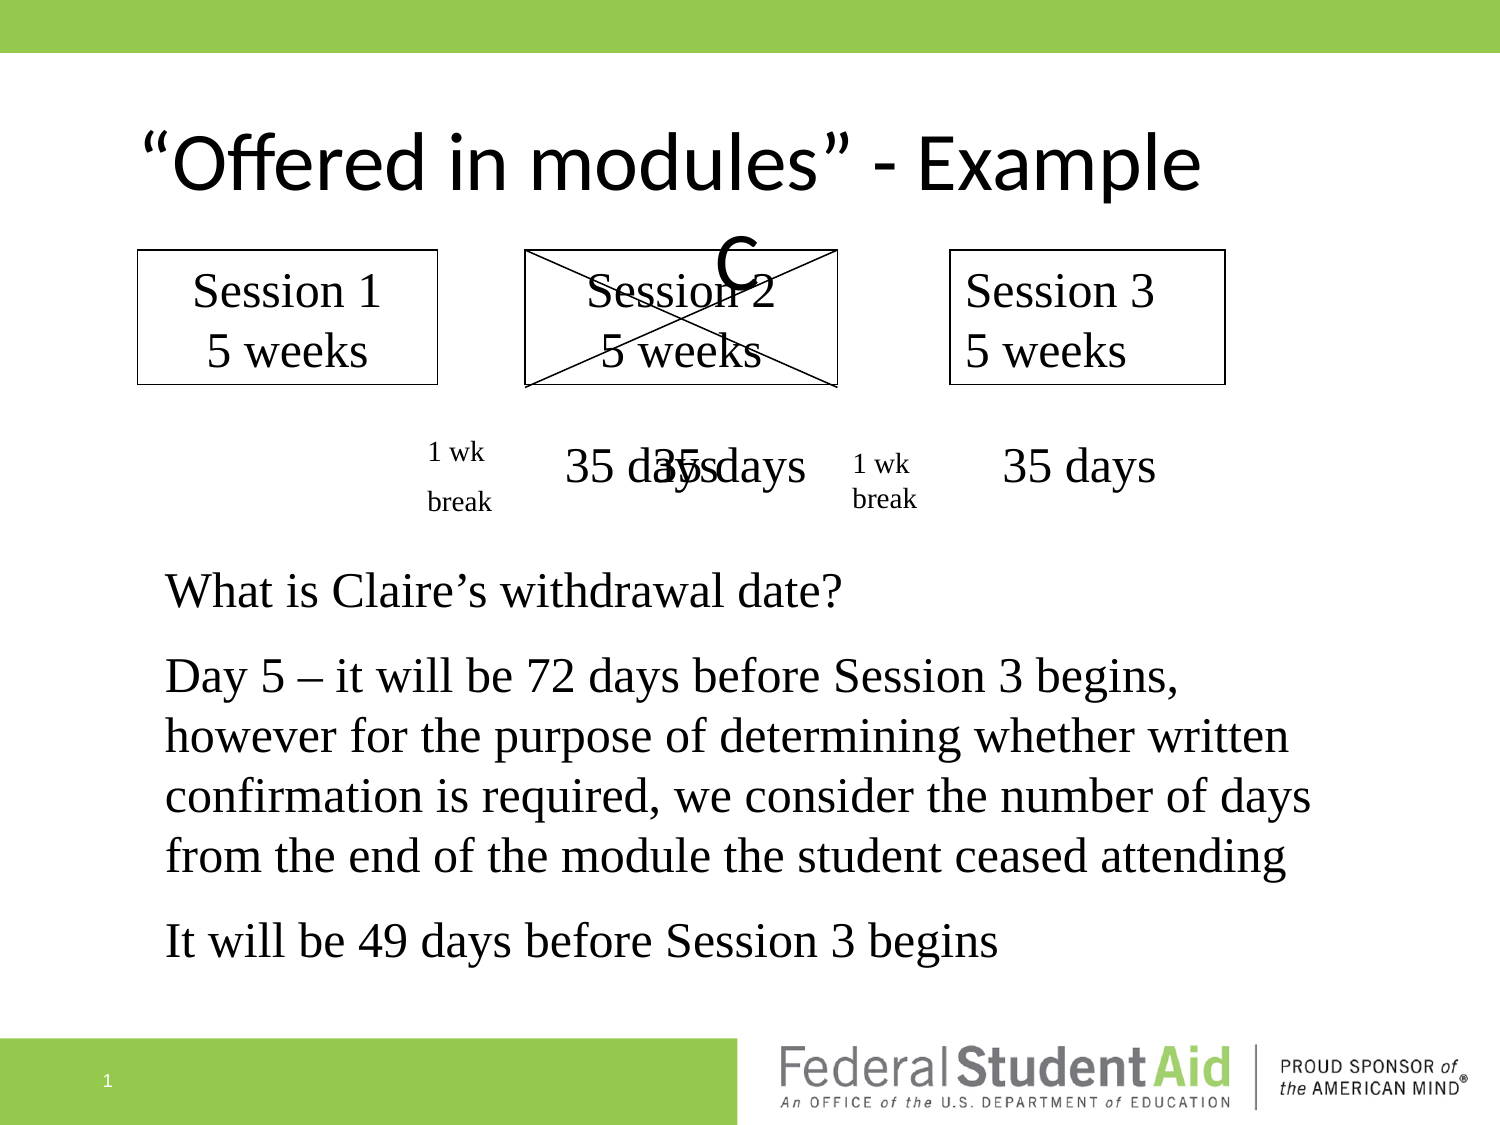

“Offered in modules” - Example	 C
Session 1
5 weeks
Session 2
5 weeks
Session 3
5 weeks
1 wk
break
35 days
35 days
35 days
1 wk
break
What is Claire’s withdrawal date?
Day 5 – it will be 72 days before Session 3 begins, however for the purpose of determining whether written confirmation is required, we consider the number of days from the end of the module the student ceased attending
It will be 49 days before Session 3 begins
1